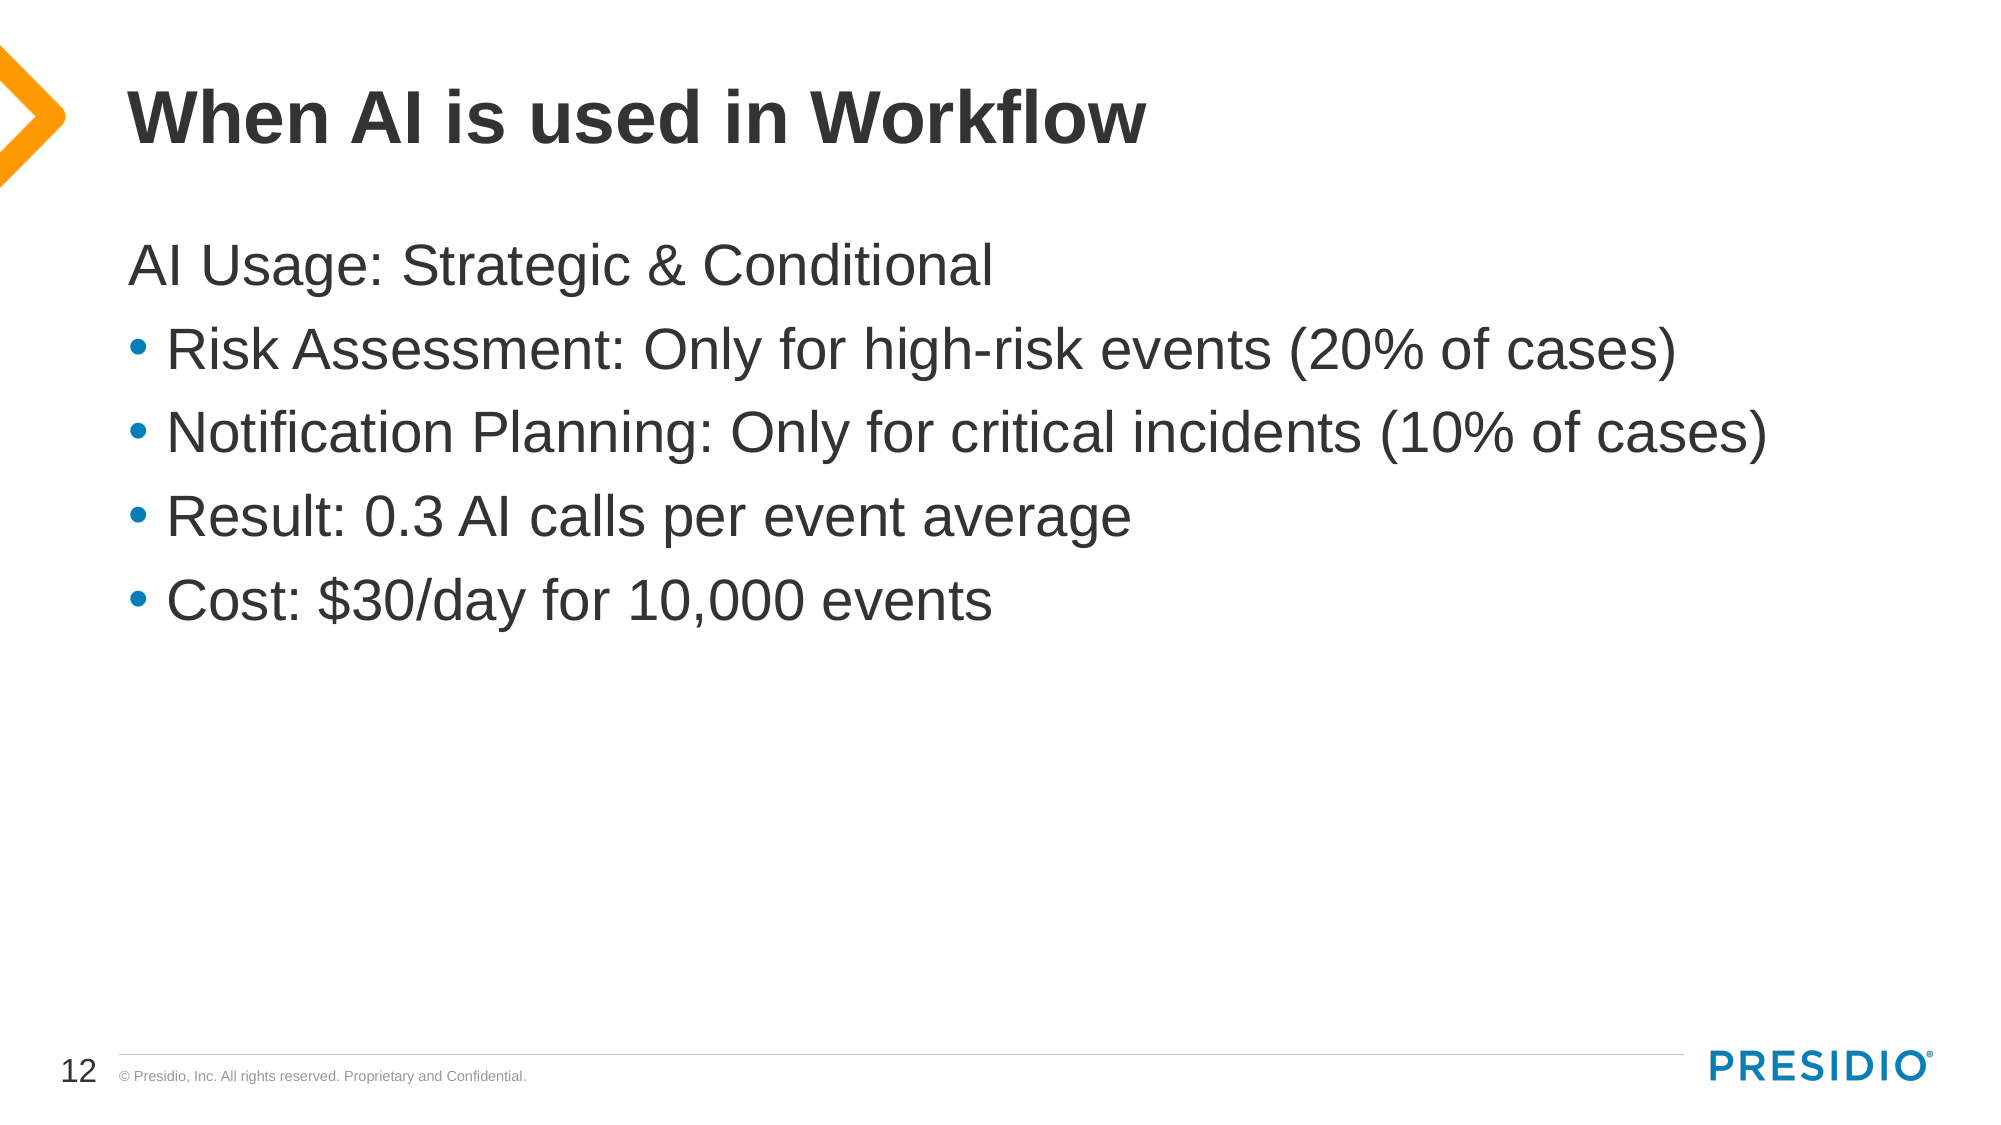

# When AI is used in Workflow
AI Usage: Strategic & Conditional
Risk Assessment: Only for high-risk events (20% of cases)
Notification Planning: Only for critical incidents (10% of cases)
Result: 0.3 AI calls per event average
Cost: $30/day for 10,000 events
12